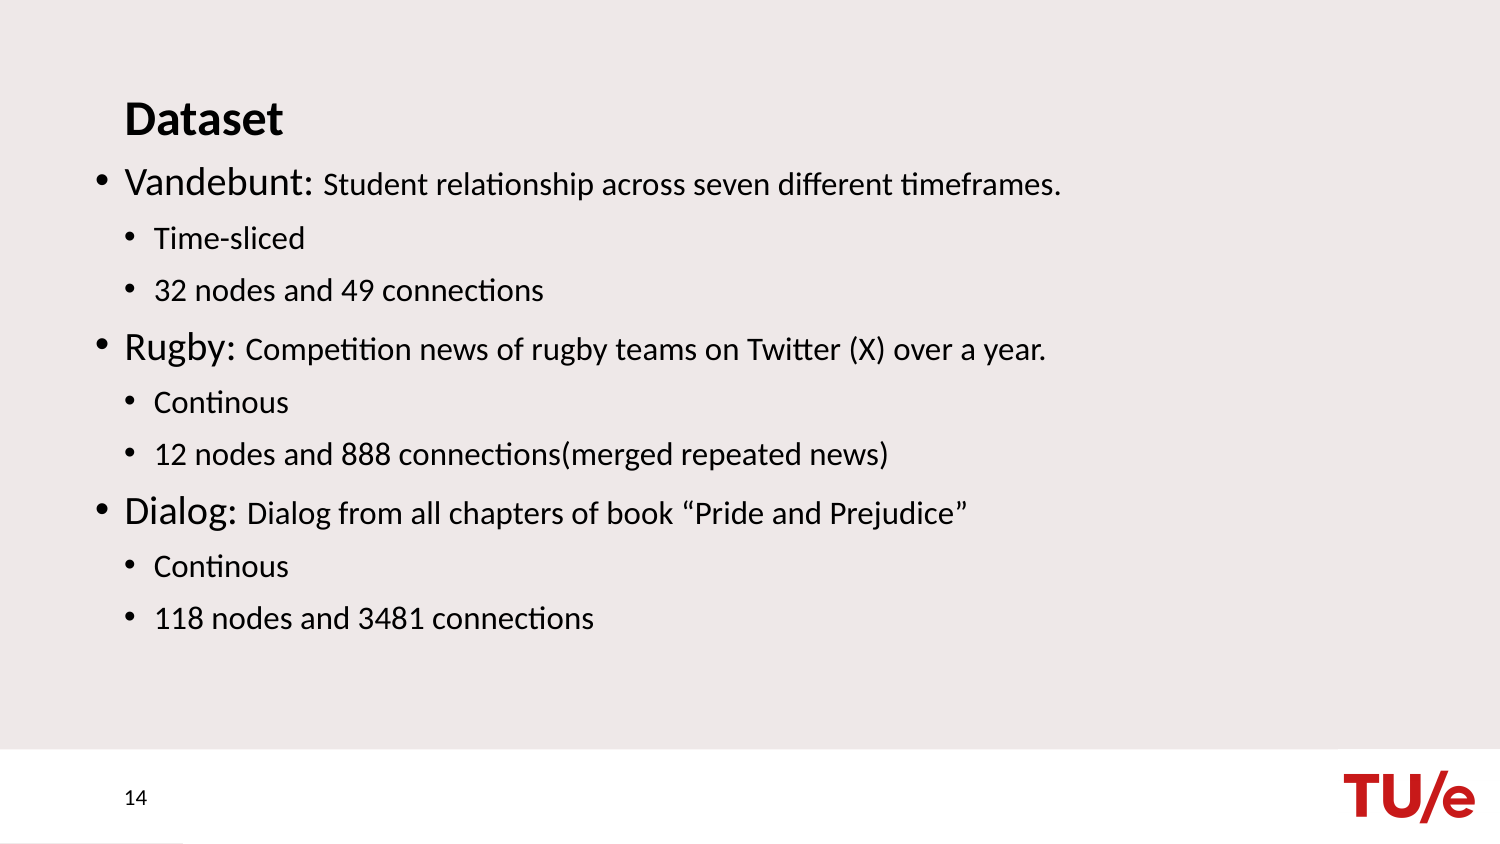

# Dataset
Vandebunt: Student relationship across seven different timeframes.
Time-sliced
32 nodes and 49 connections
Rugby: Competition news of rugby teams on Twitter (X) over a year.
Continous
12 nodes and 888 connections(merged repeated news)
Dialog: Dialog from all chapters of book “Pride and Prejudice”
Continous
118 nodes and 3481 connections
14